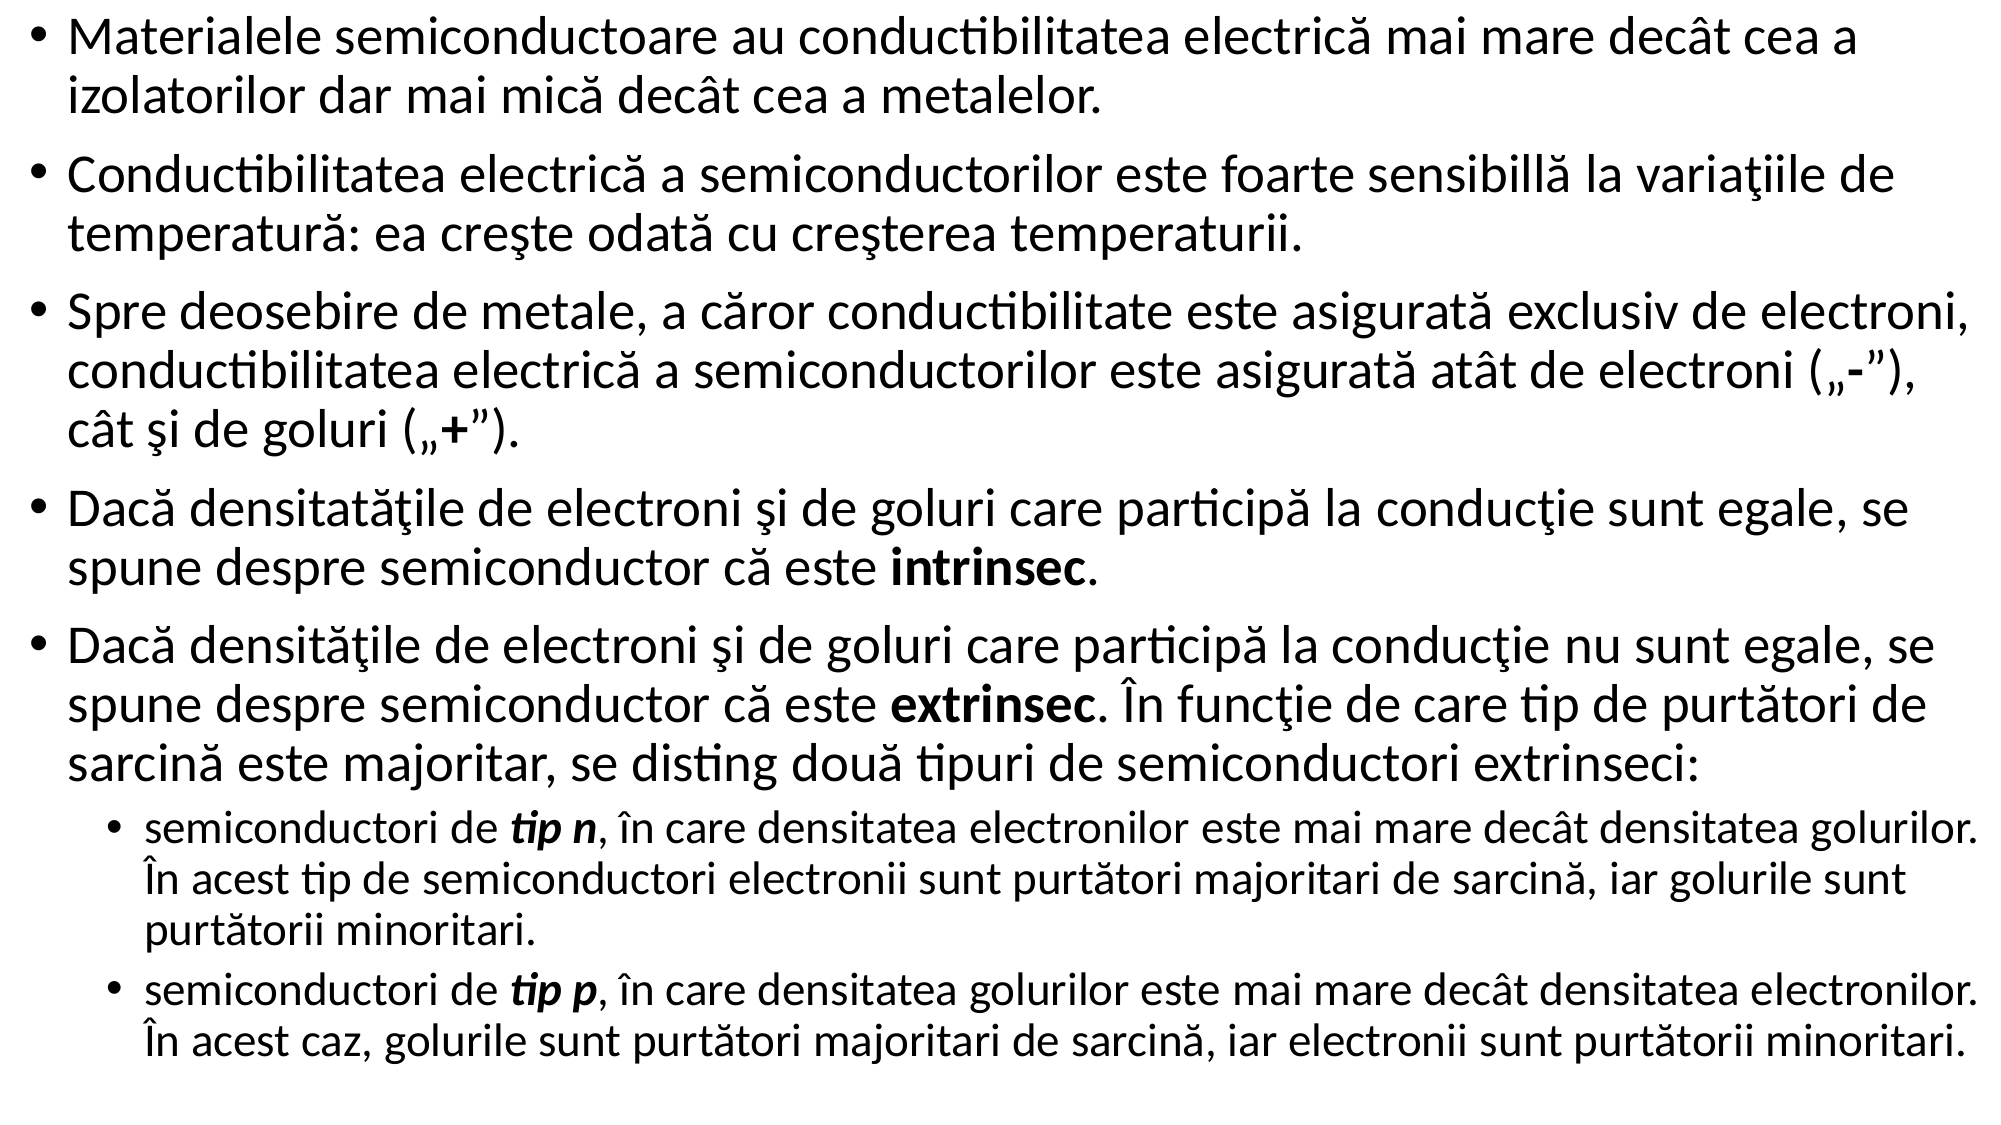

Materialele semiconductoare au conductibilitatea electrică mai mare decât cea a izolatorilor dar mai mică decât cea a metalelor.
Conductibilitatea electrică a semiconductorilor este foarte sensibillă la variaţiile de temperatură: ea creşte odată cu creşterea temperaturii.
Spre deosebire de metale, a căror conductibilitate este asigurată exclusiv de electroni, conductibilitatea electrică a semiconductorilor este asigurată atât de electroni („-”), cât şi de goluri („+”).
Dacă densitatăţile de electroni şi de goluri care participă la conducţie sunt egale, se spune despre semiconductor că este intrinsec.
Dacă densităţile de electroni şi de goluri care participă la conducţie nu sunt egale, se spune despre semiconductor că este extrinsec. În funcţie de care tip de purtători de sarcină este majoritar, se disting două tipuri de semiconductori extrinseci:
semiconductori de tip n, în care densitatea electronilor este mai mare decât densitatea golurilor. În acest tip de semiconductori electronii sunt purtători majoritari de sarcină, iar golurile sunt purtătorii minoritari.
semiconductori de tip p, în care densitatea golurilor este mai mare decât densitatea electronilor. În acest caz, golurile sunt purtători majoritari de sarcină, iar electronii sunt purtătorii minoritari.